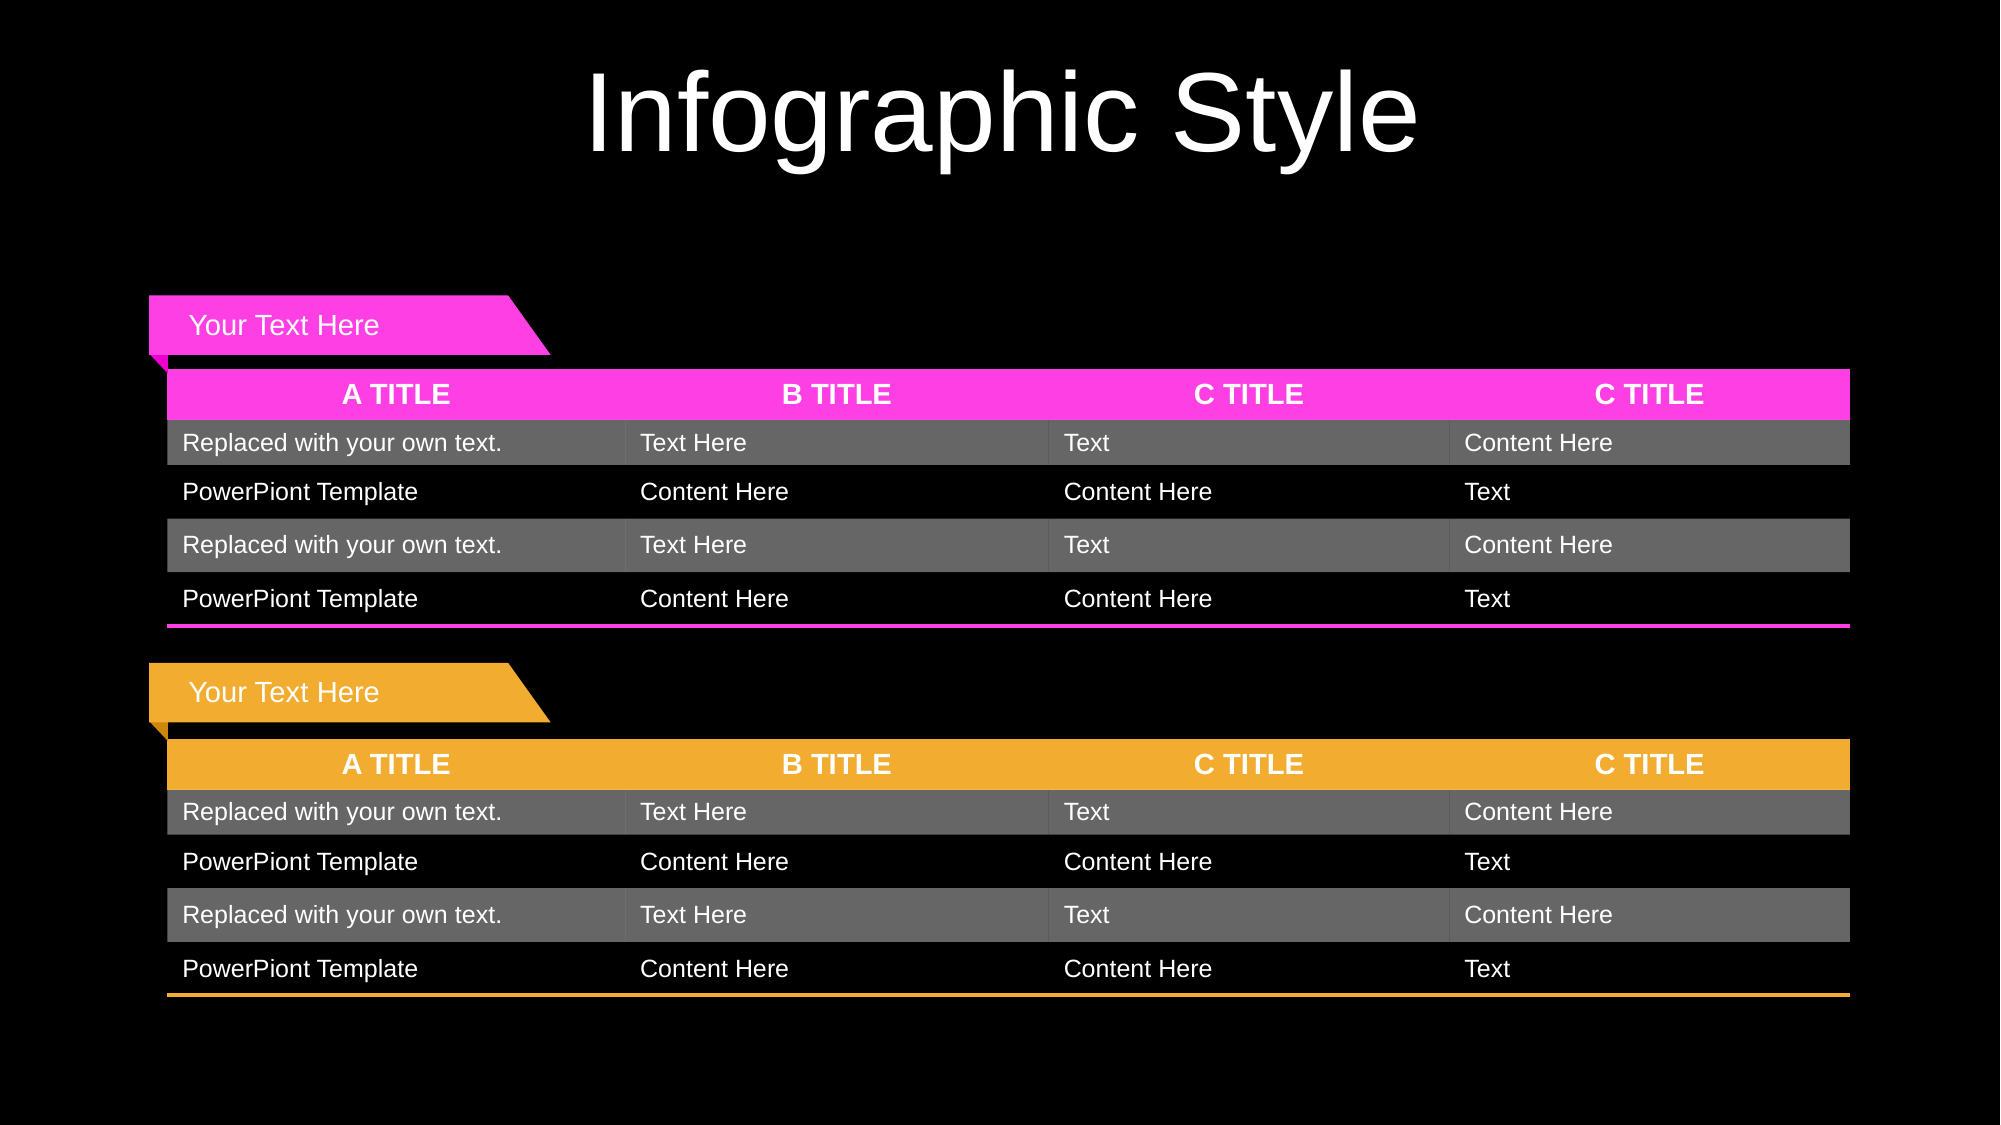

Infographic Style

Your Text Here
| A TITLE | B TITLE | C TITLE | C TITLE |
| --- | --- | --- | --- |
| Replaced with your own text. | Text Here | Text | Content Here |
| PowerPiont Template | Content Here | Content Here | Text |
| Replaced with your own text. | Text Here | Text | Content Here |
| PowerPiont Template | Content Here | Content Here | Text |

Your Text Here
| A TITLE | B TITLE | C TITLE | C TITLE |
| --- | --- | --- | --- |
| Replaced with your own text. | Text Here | Text | Content Here |
| PowerPiont Template | Content Here | Content Here | Text |
| Replaced with your own text. | Text Here | Text | Content Here |
| PowerPiont Template | Content Here | Content Here | Text |